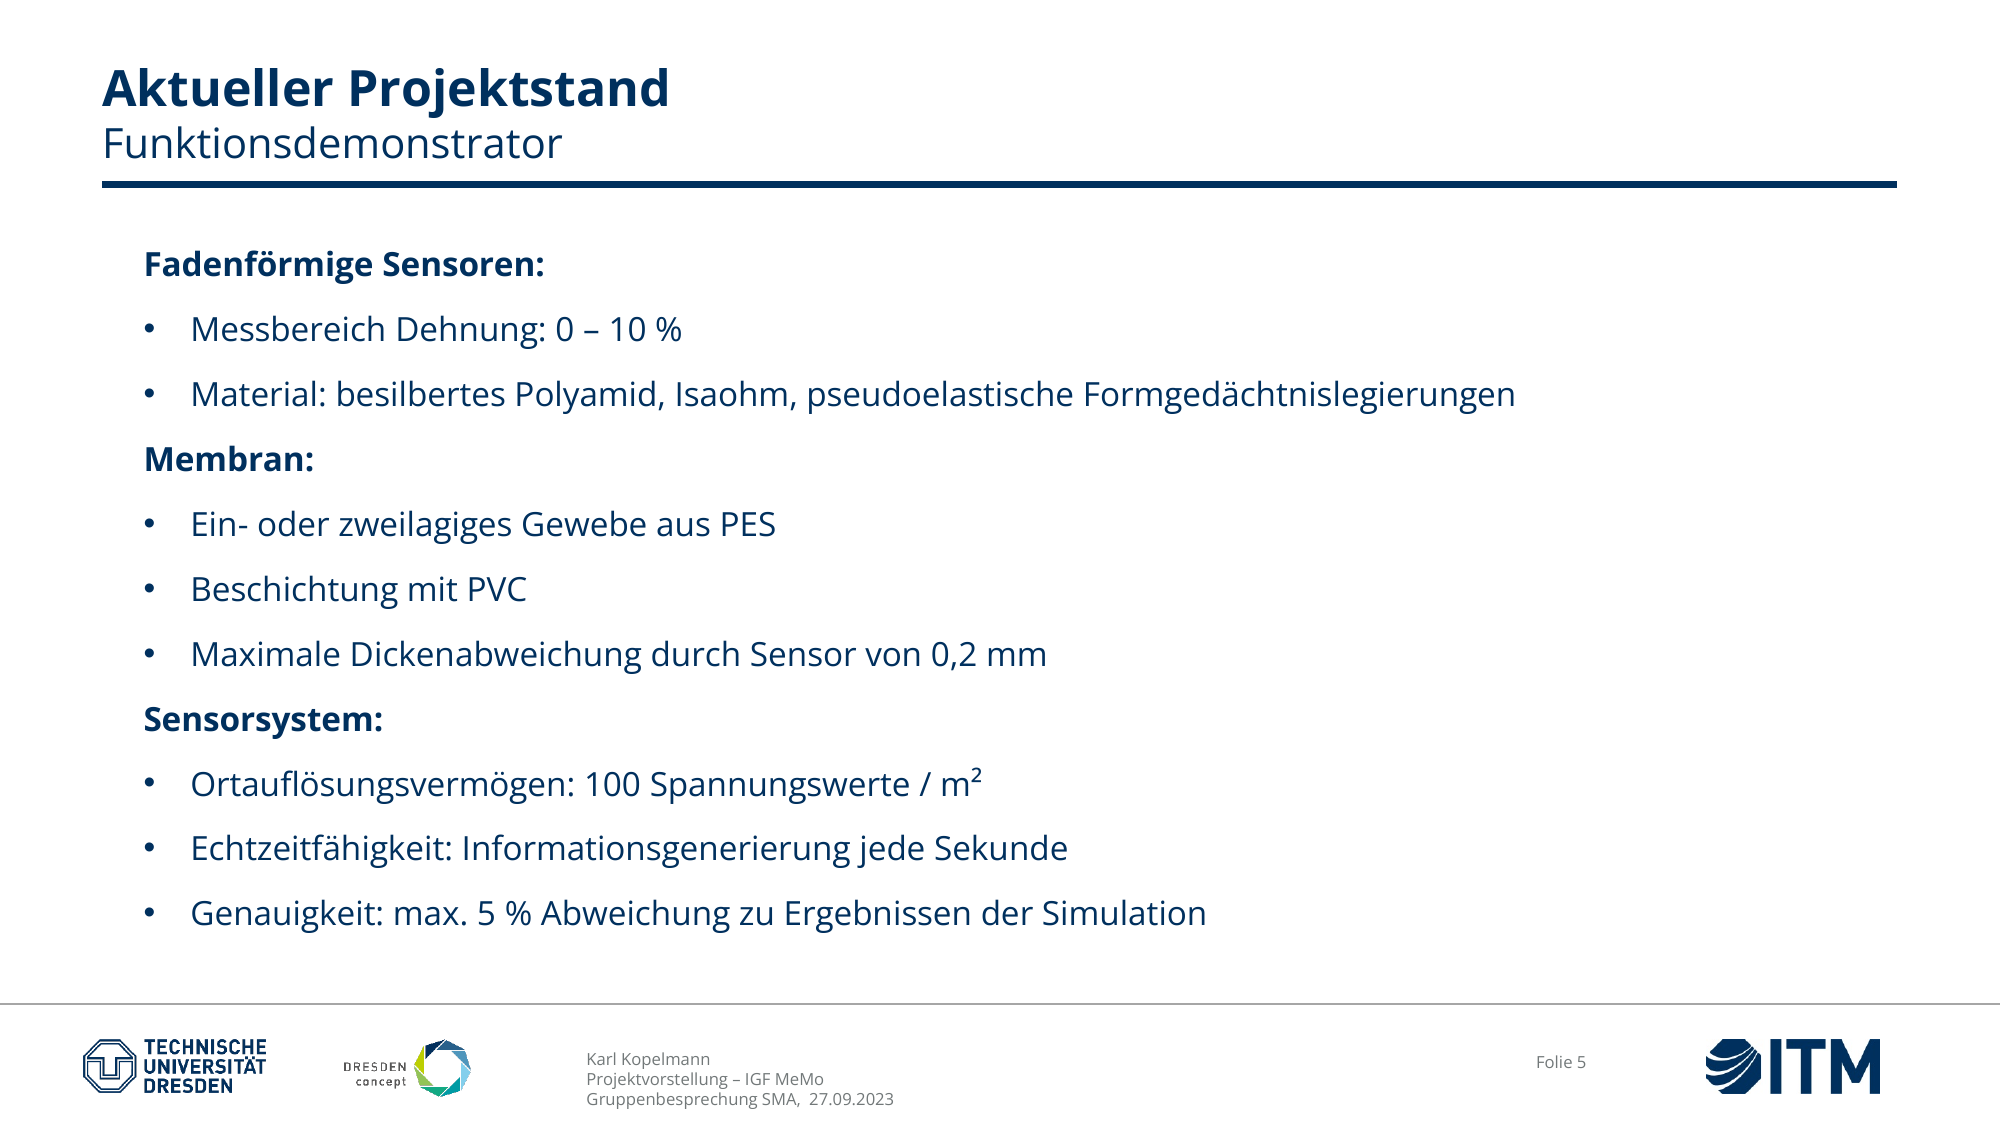

# Aktueller Projektstand Funktionsdemonstrator
Fadenförmige Sensoren:
Messbereich Dehnung: 0 – 10 %
Material: besilbertes Polyamid, Isaohm, pseudoelastische Formgedächtnislegierungen
Membran:
Ein- oder zweilagiges Gewebe aus PES
Beschichtung mit PVC
Maximale Dickenabweichung durch Sensor von 0,2 mm
Sensorsystem:
Ortauflösungsvermögen: 100 Spannungswerte / m²
Echtzeitfähigkeit: Informationsgenerierung jede Sekunde
Genauigkeit: max. 5 % Abweichung zu Ergebnissen der Simulation